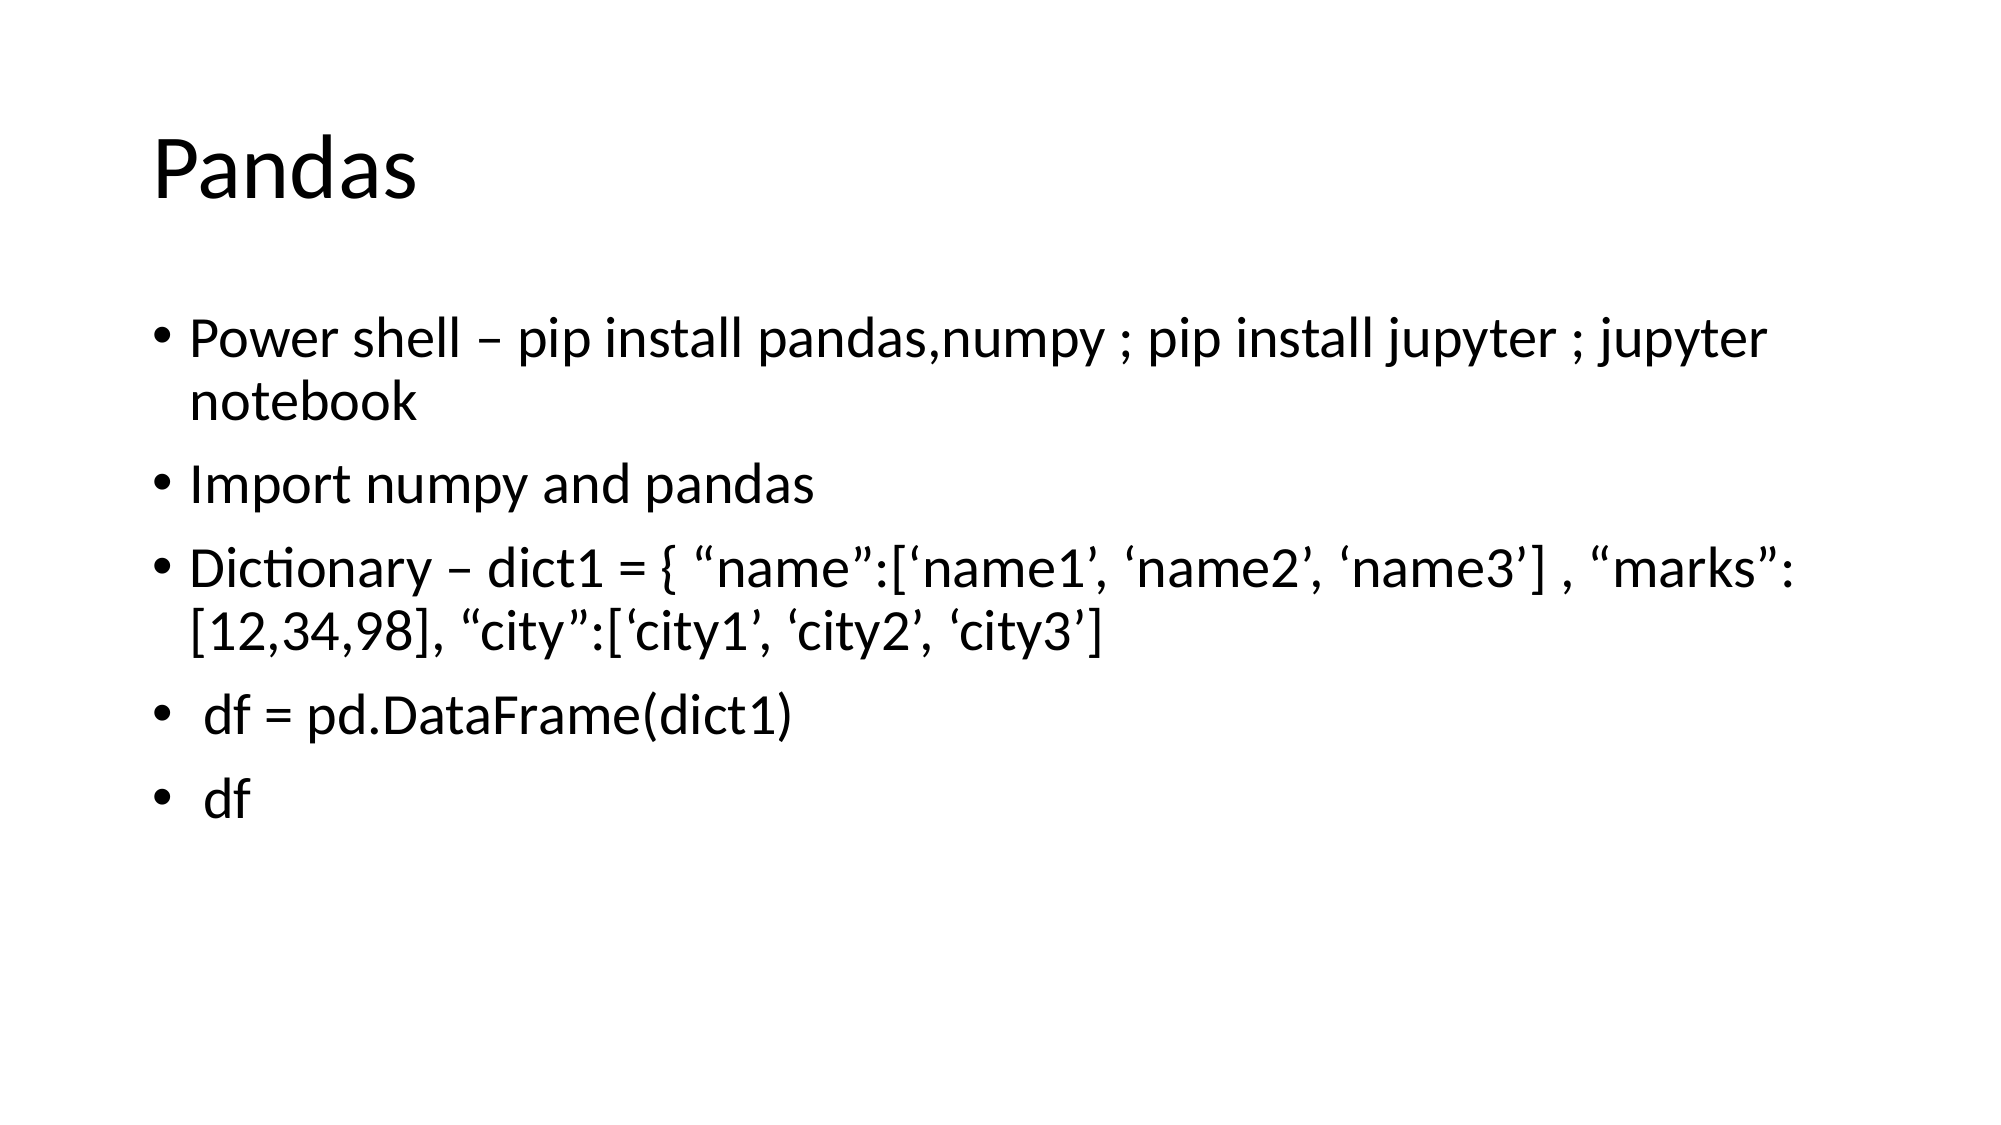

# Pandas
Power shell – pip install pandas,numpy ; pip install jupyter ; jupyter notebook
Import numpy and pandas
Dictionary – dict1 = { “name”:[‘name1’, ‘name2’, ‘name3’] , “marks”:[12,34,98], “city”:[‘city1’, ‘city2’, ‘city3’]
 df = pd.DataFrame(dict1)
 df